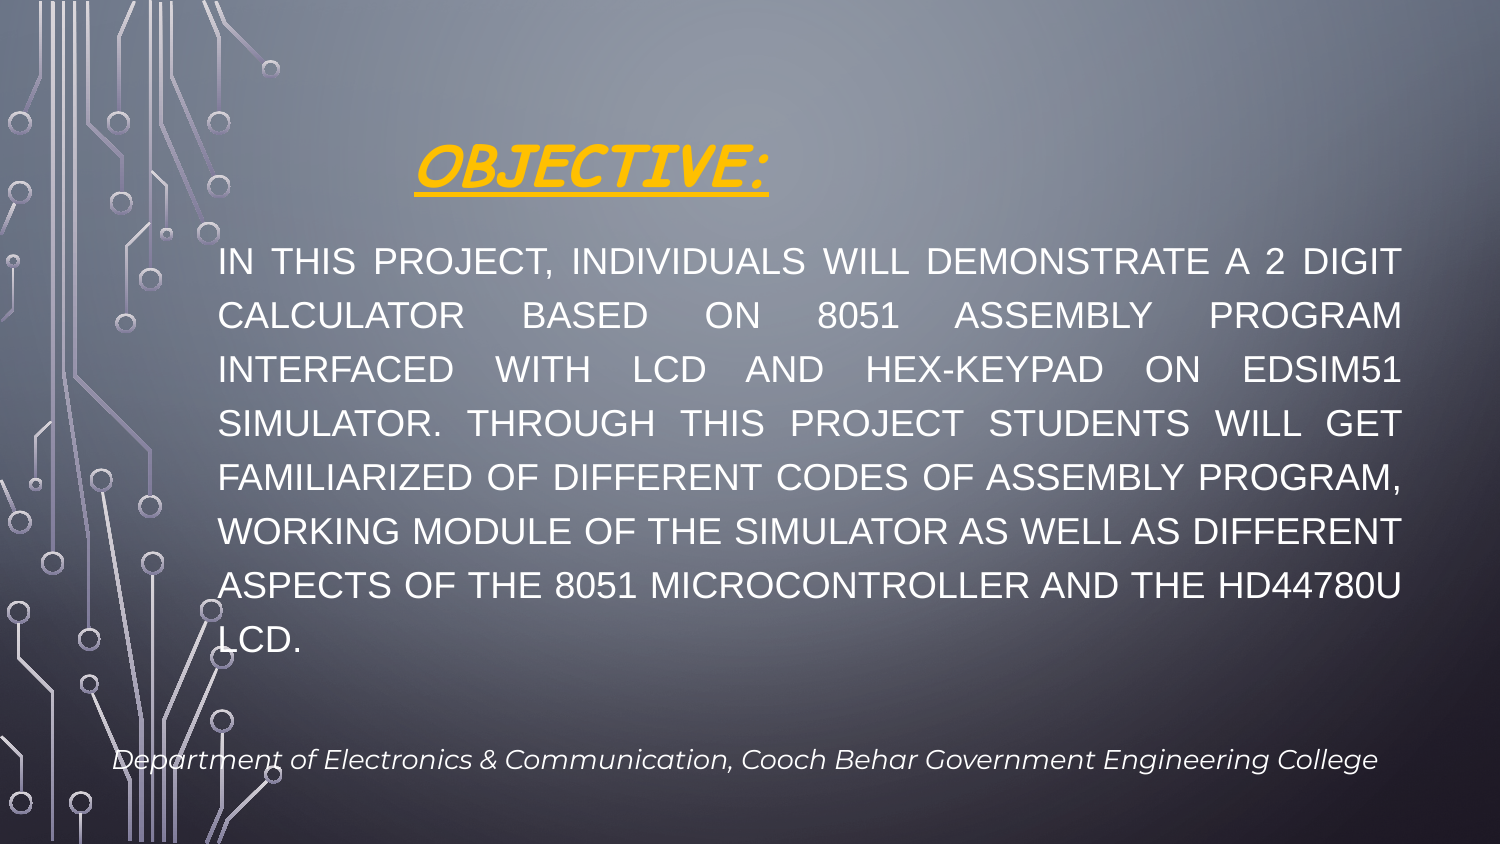

# OBJECTIVE:
In this project, individuals will demonstrate a 2 digit calculator based on 8051 assembly program interfaced with LCD and Hex-Keypad on Edsim51 simulator. Through this project students will get familiarized of different codes of assembly program, working module of the simulator as well as different aspects of the 8051 microcontroller and the HD44780U LCD.
Department of Electronics & Communication, Cooch Behar Government Engineering College